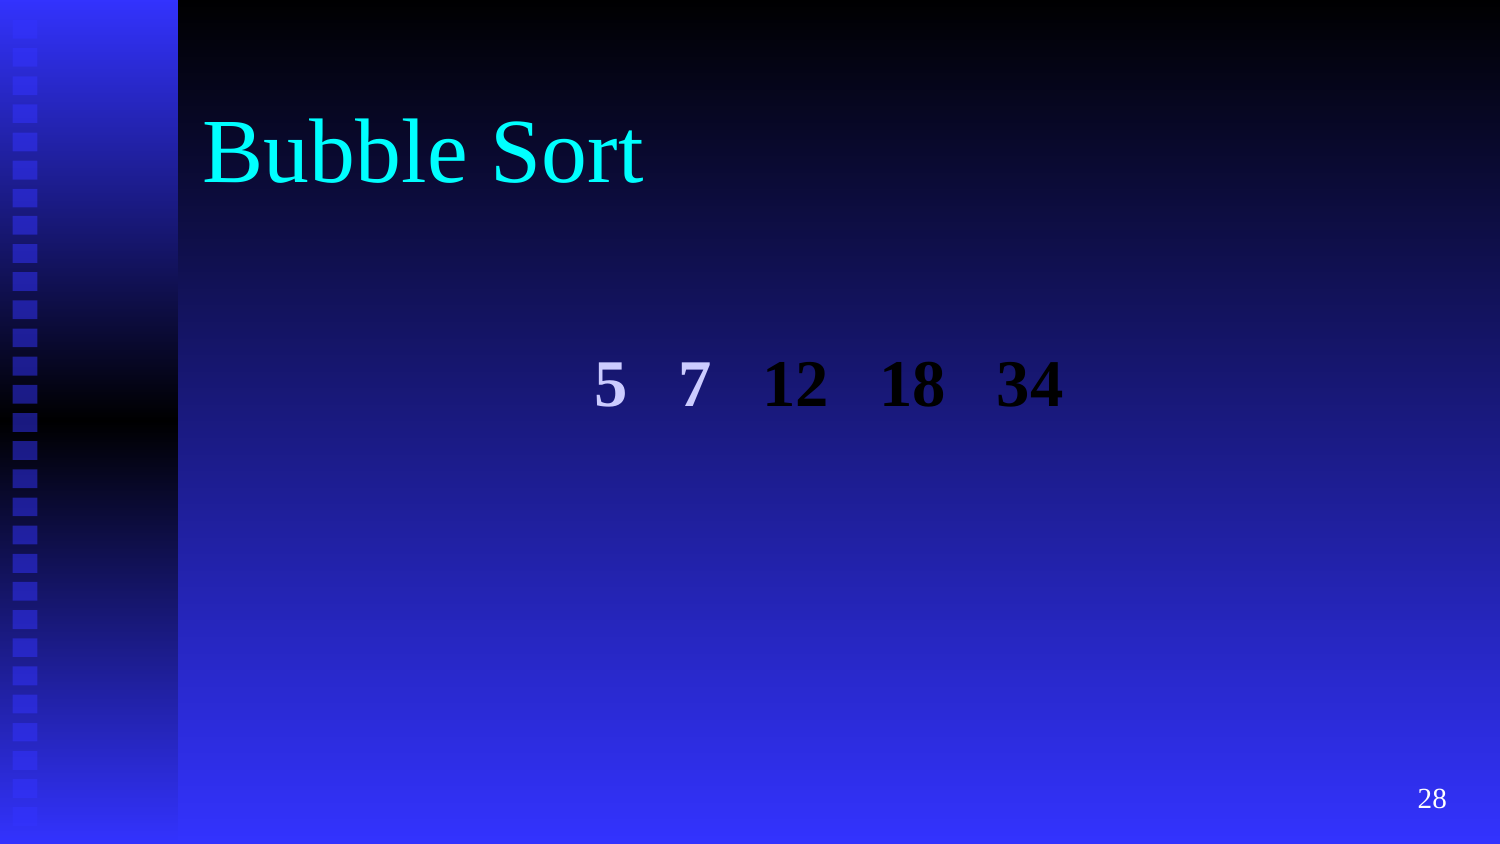

# Bubble Sort

5   7   12   18   34

28